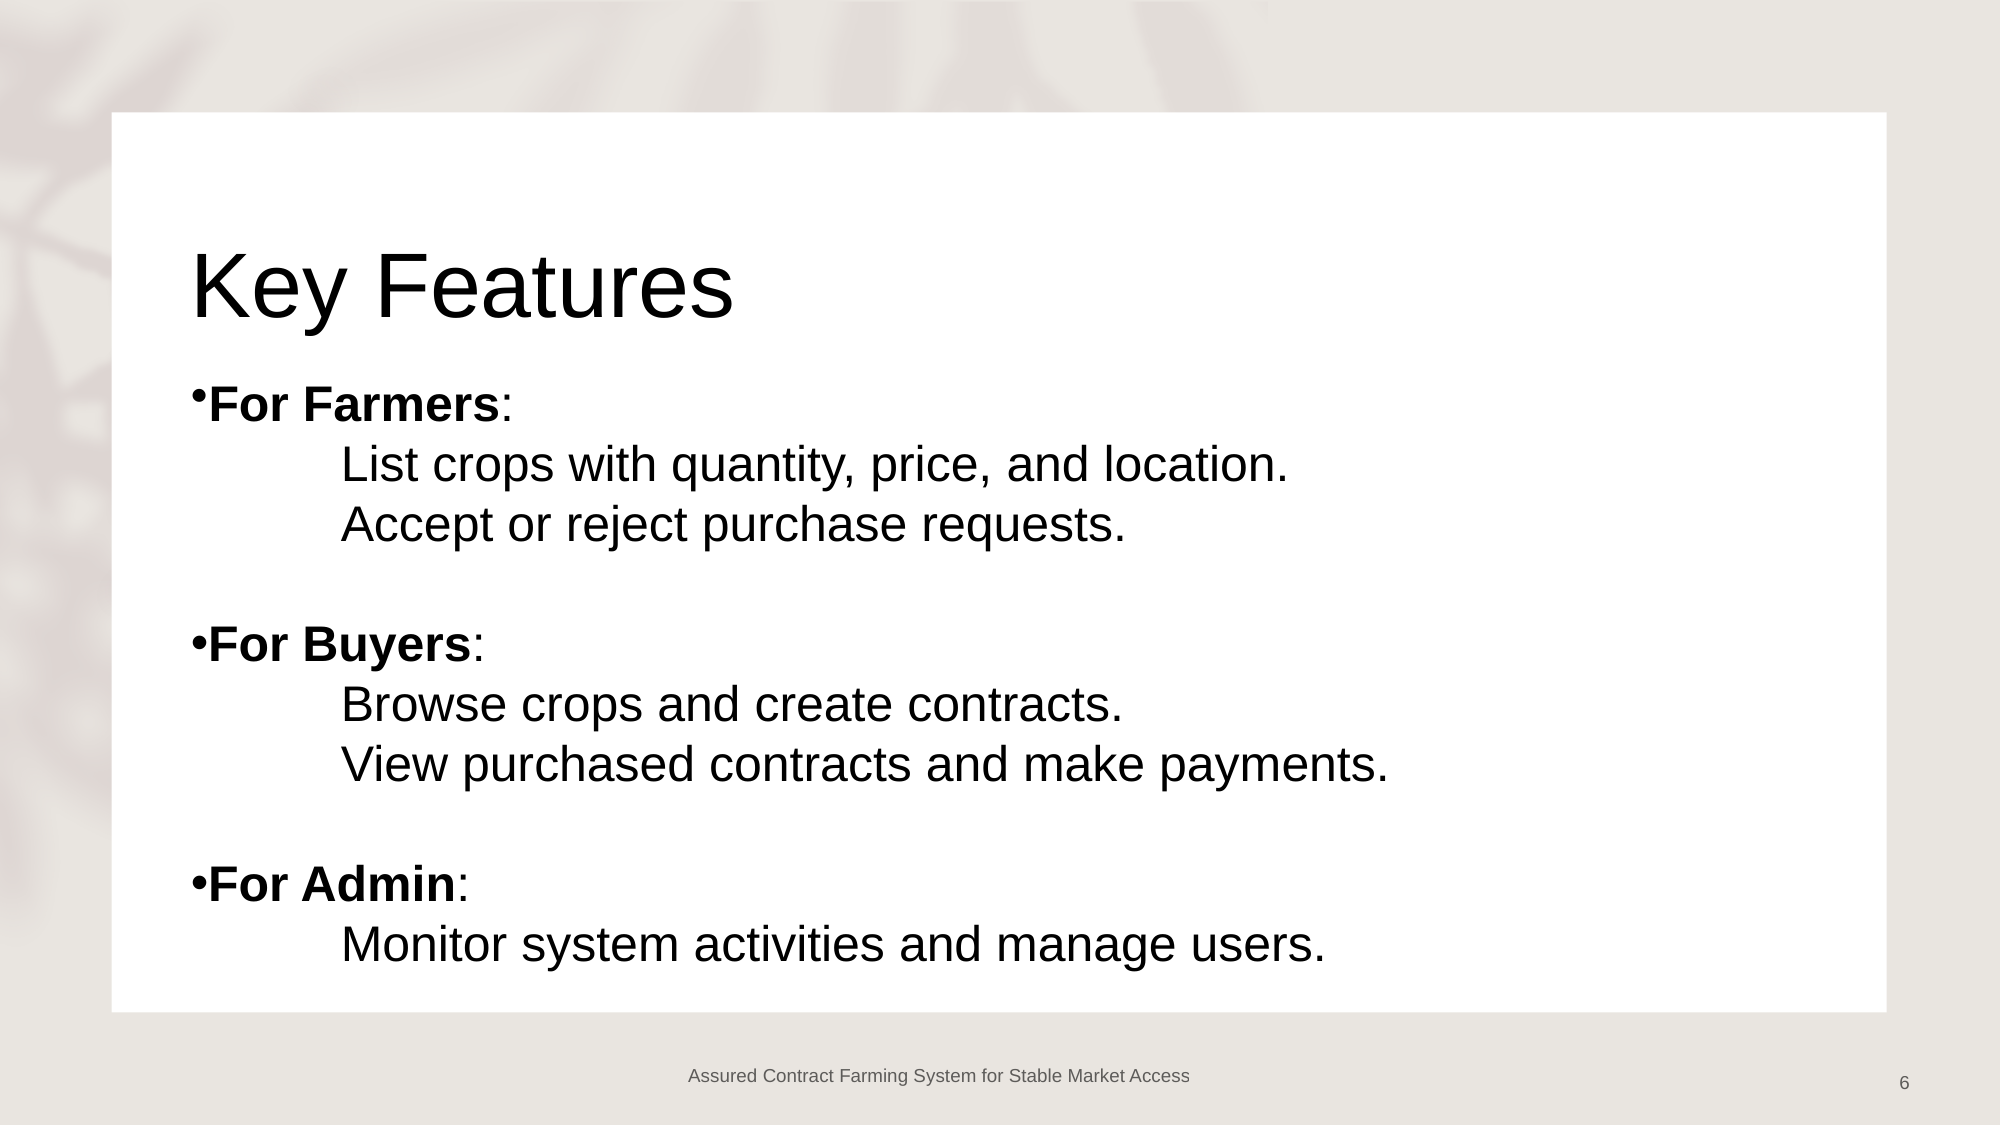

# Key Features
For Farmers:
	List crops with quantity, price, and location.
	Accept or reject purchase requests.

For Buyers:
	Browse crops and create contracts.
	View purchased contracts and make payments.

For Admin:
	Monitor system activities and manage users.

Assured Contract Farming System for Stable Market Access
6